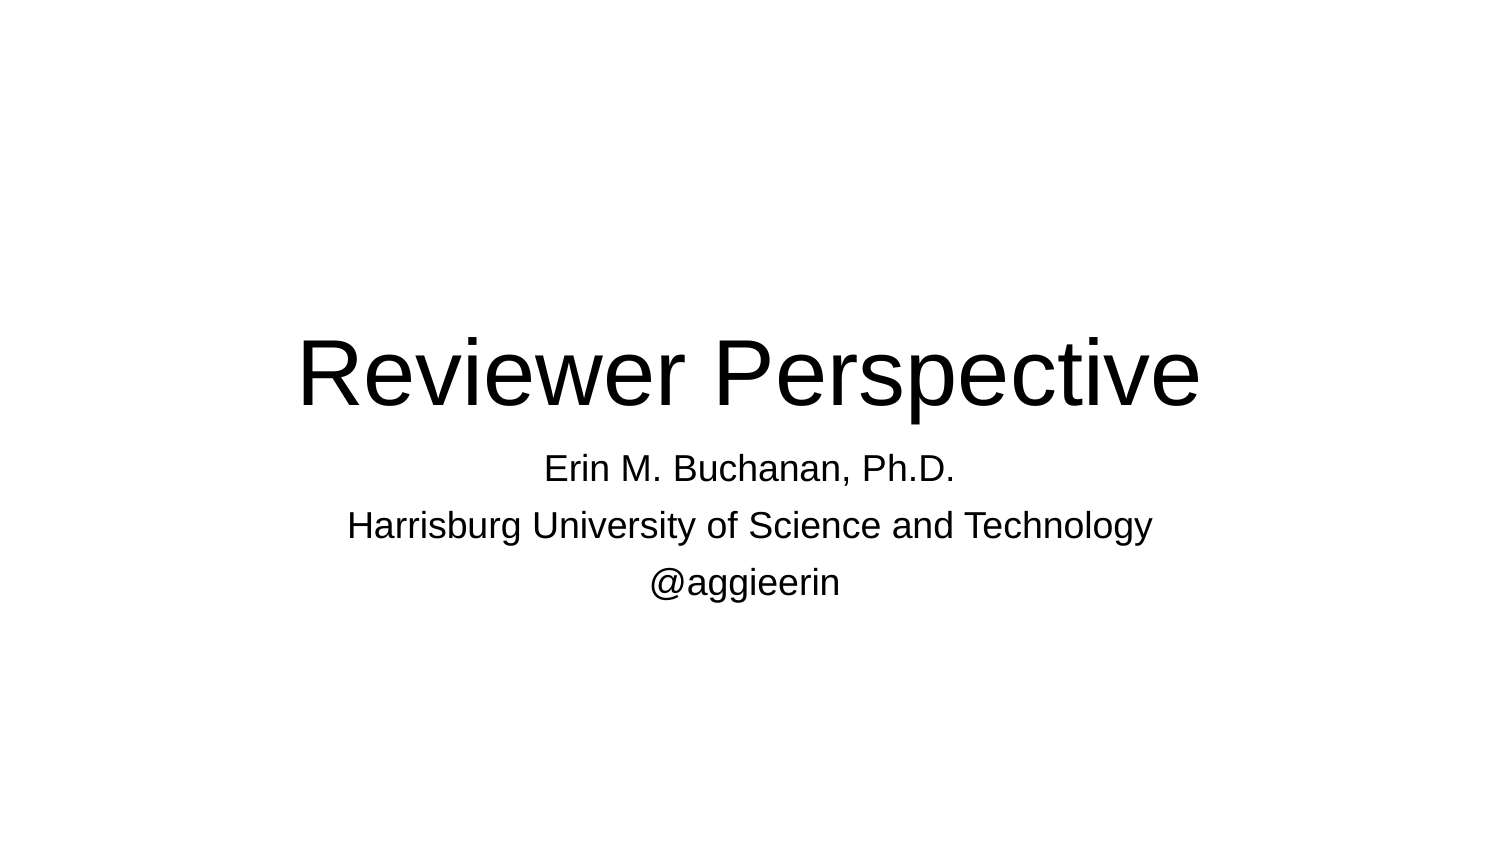

# Reviewer Perspective
Erin M. Buchanan, Ph.D.
Harrisburg University of Science and Technology
@aggieerin